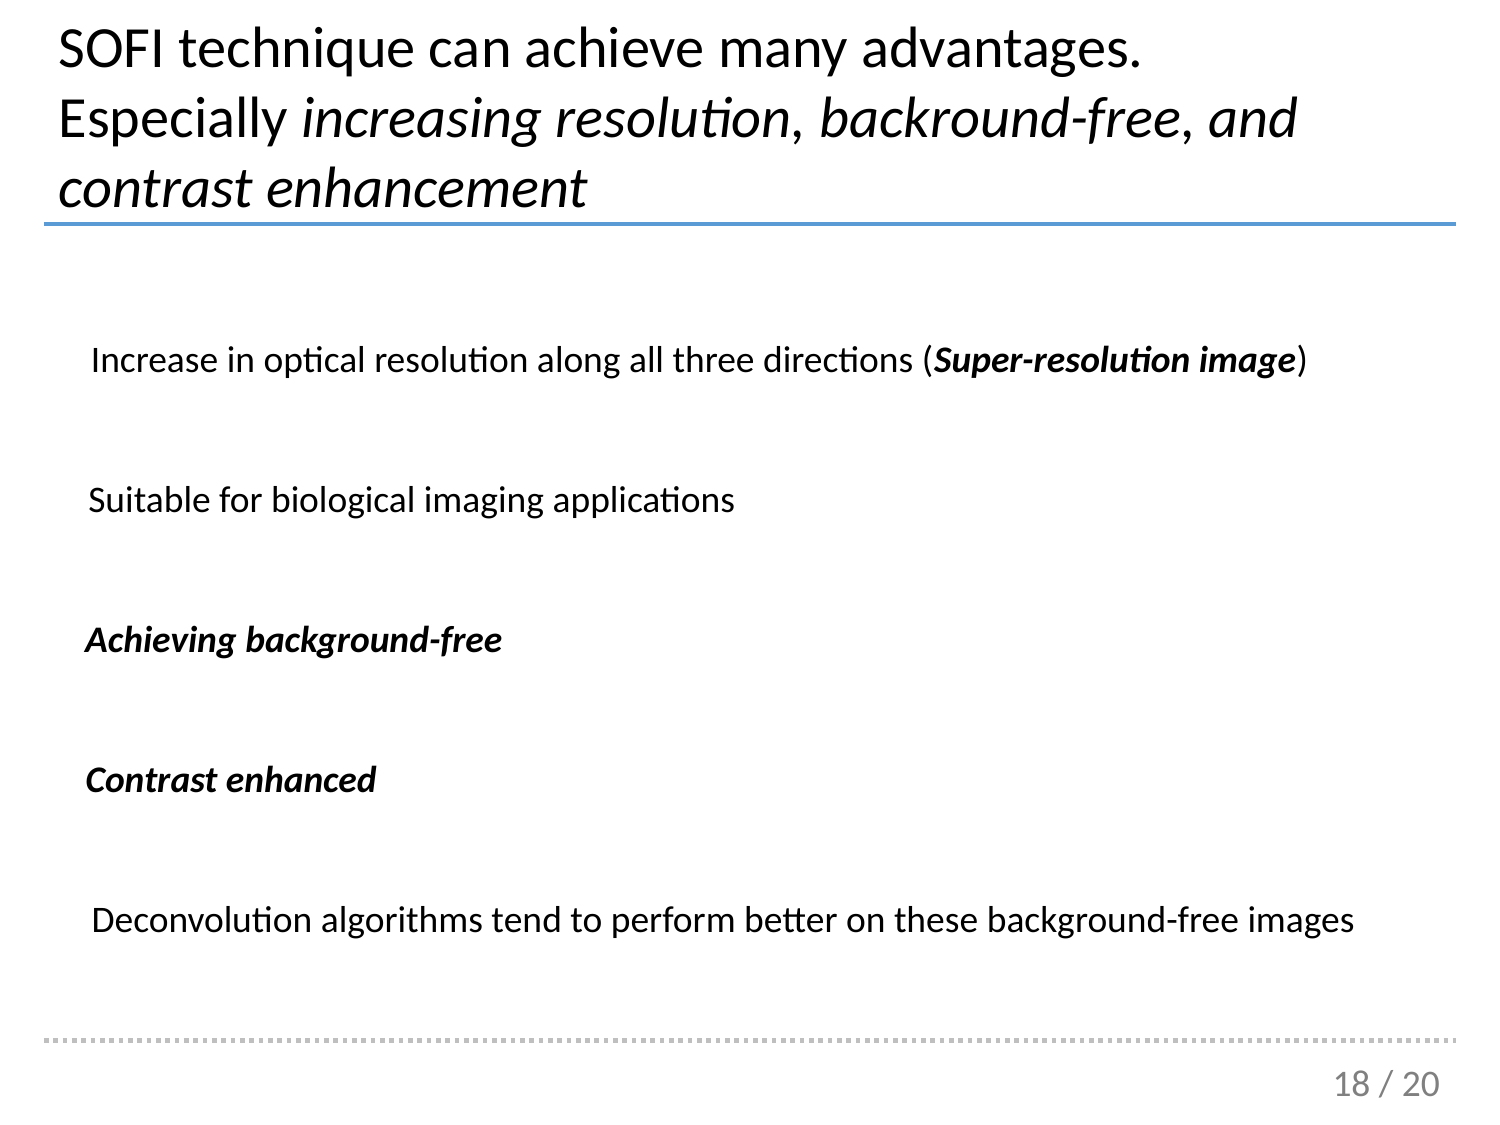

SOFI technique can achieve many advantages.
Especially increasing resolution, backround-free, and contrast enhancement
Increase in optical resolution along all three directions (Super-resolution image)
Suitable for biological imaging applications
Achieving background-free
Contrast enhanced
Deconvolution algorithms tend to perform better on these background-free images
18 / 20